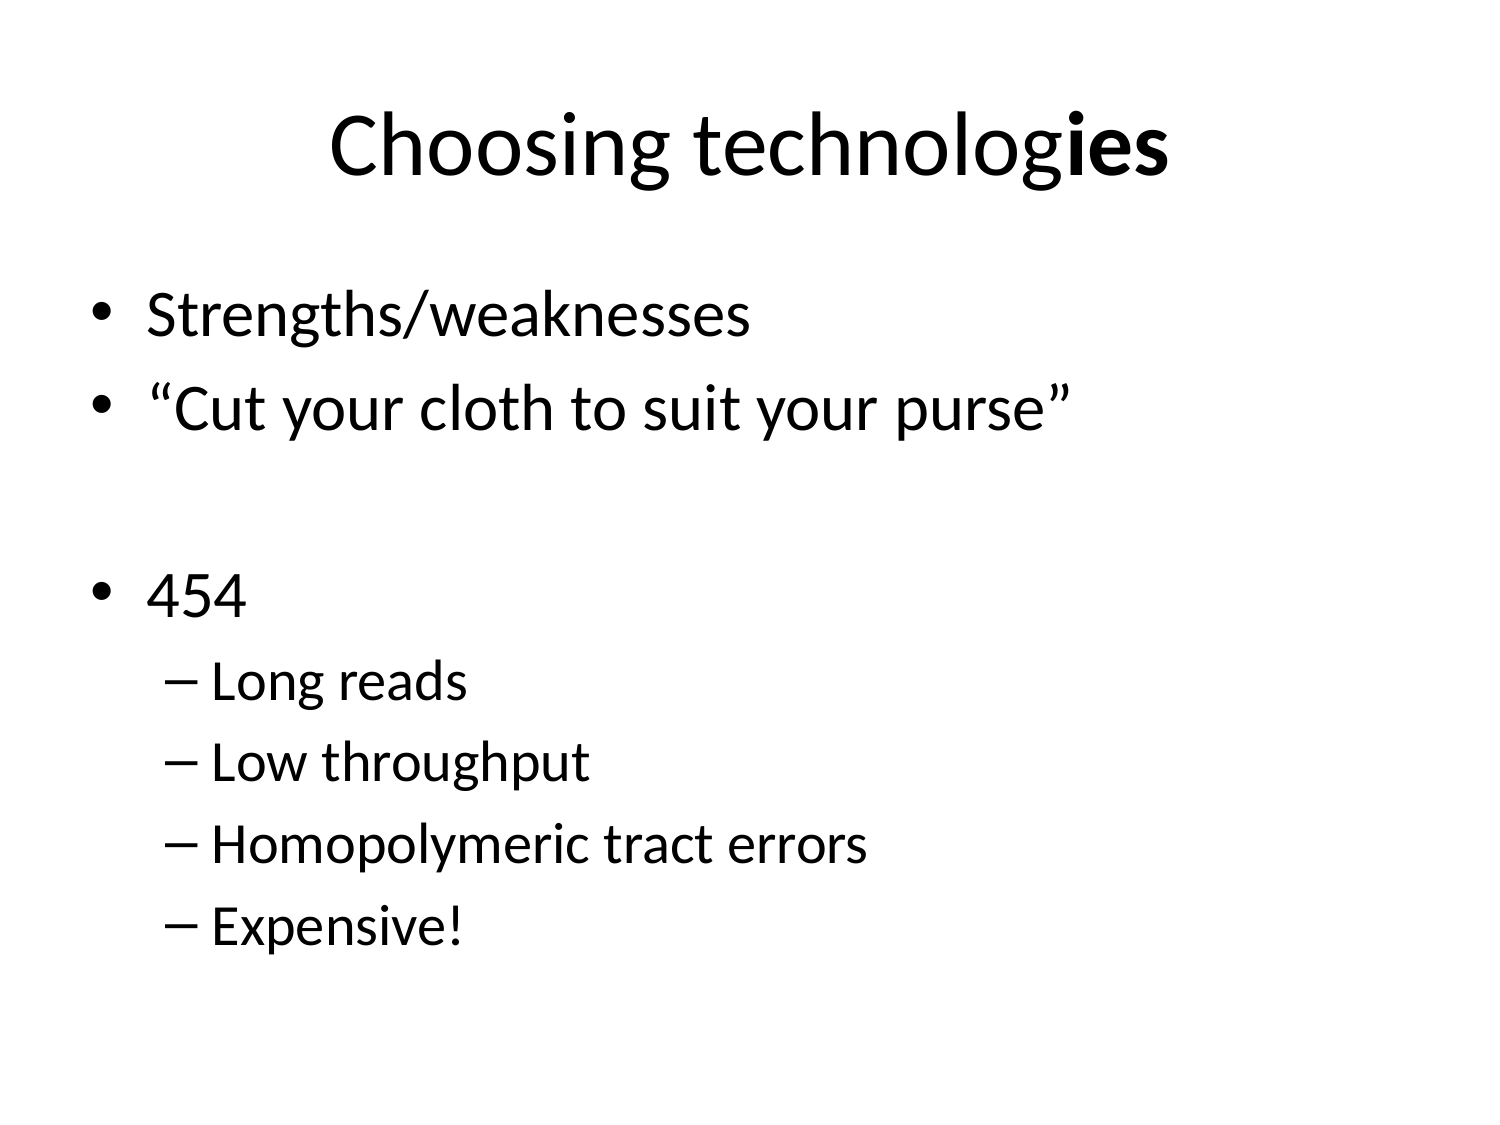

# Choosing technologies
Strengths/weaknesses
“Cut your cloth to suit your purse”

454
Long reads
Low throughput
Homopolymeric tract errors
Expensive!